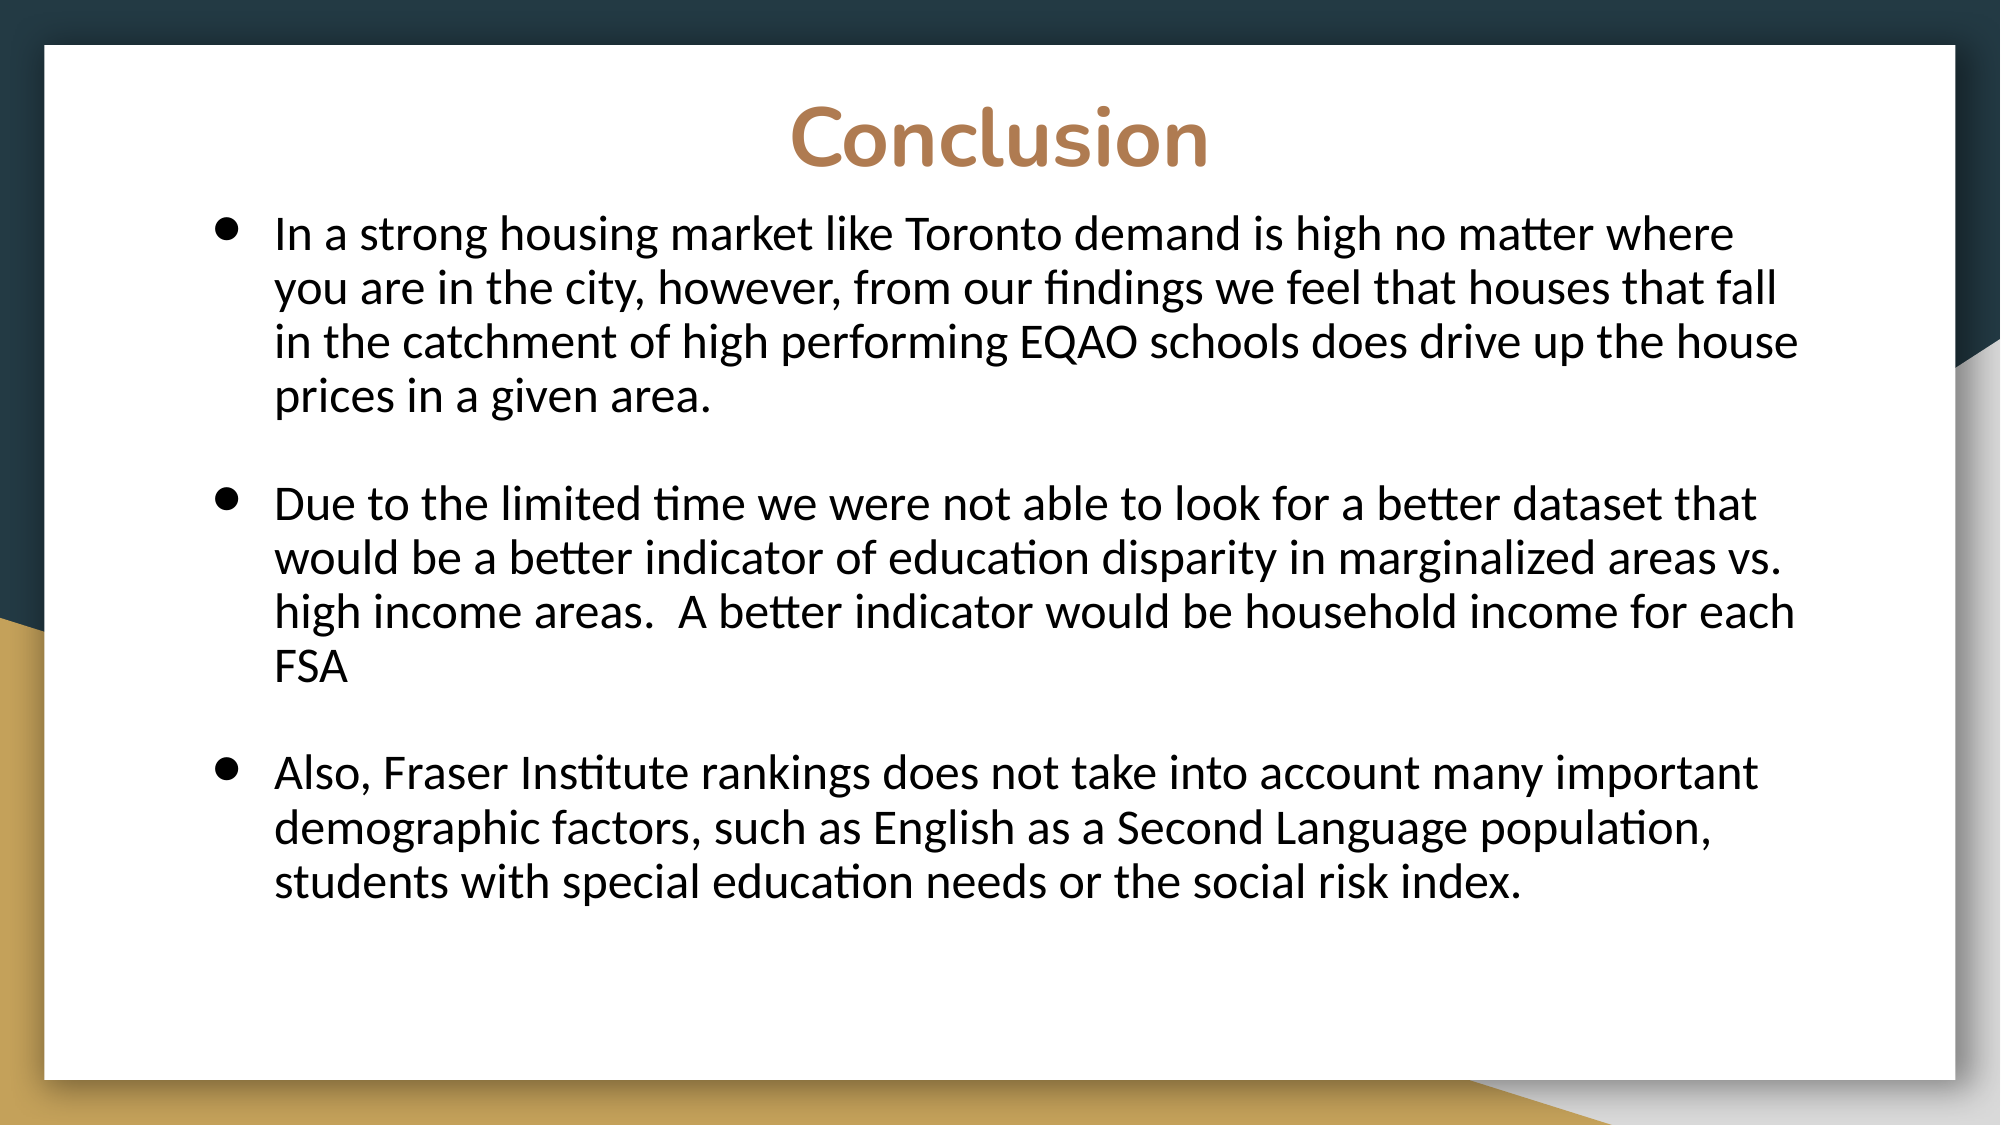

# Conclusion
In a strong housing market like Toronto demand is high no matter where you are in the city, however, from our findings we feel that houses that fall in the catchment of high performing EQAO schools does drive up the house prices in a given area.

Due to the limited time we were not able to look for a better dataset that would be a better indicator of education disparity in marginalized areas vs. high income areas.  A better indicator would be household income for each FSA

Also, Fraser Institute rankings does not take into account many important demographic factors, such as English as a Second Language population, students with special education needs or the social risk index.